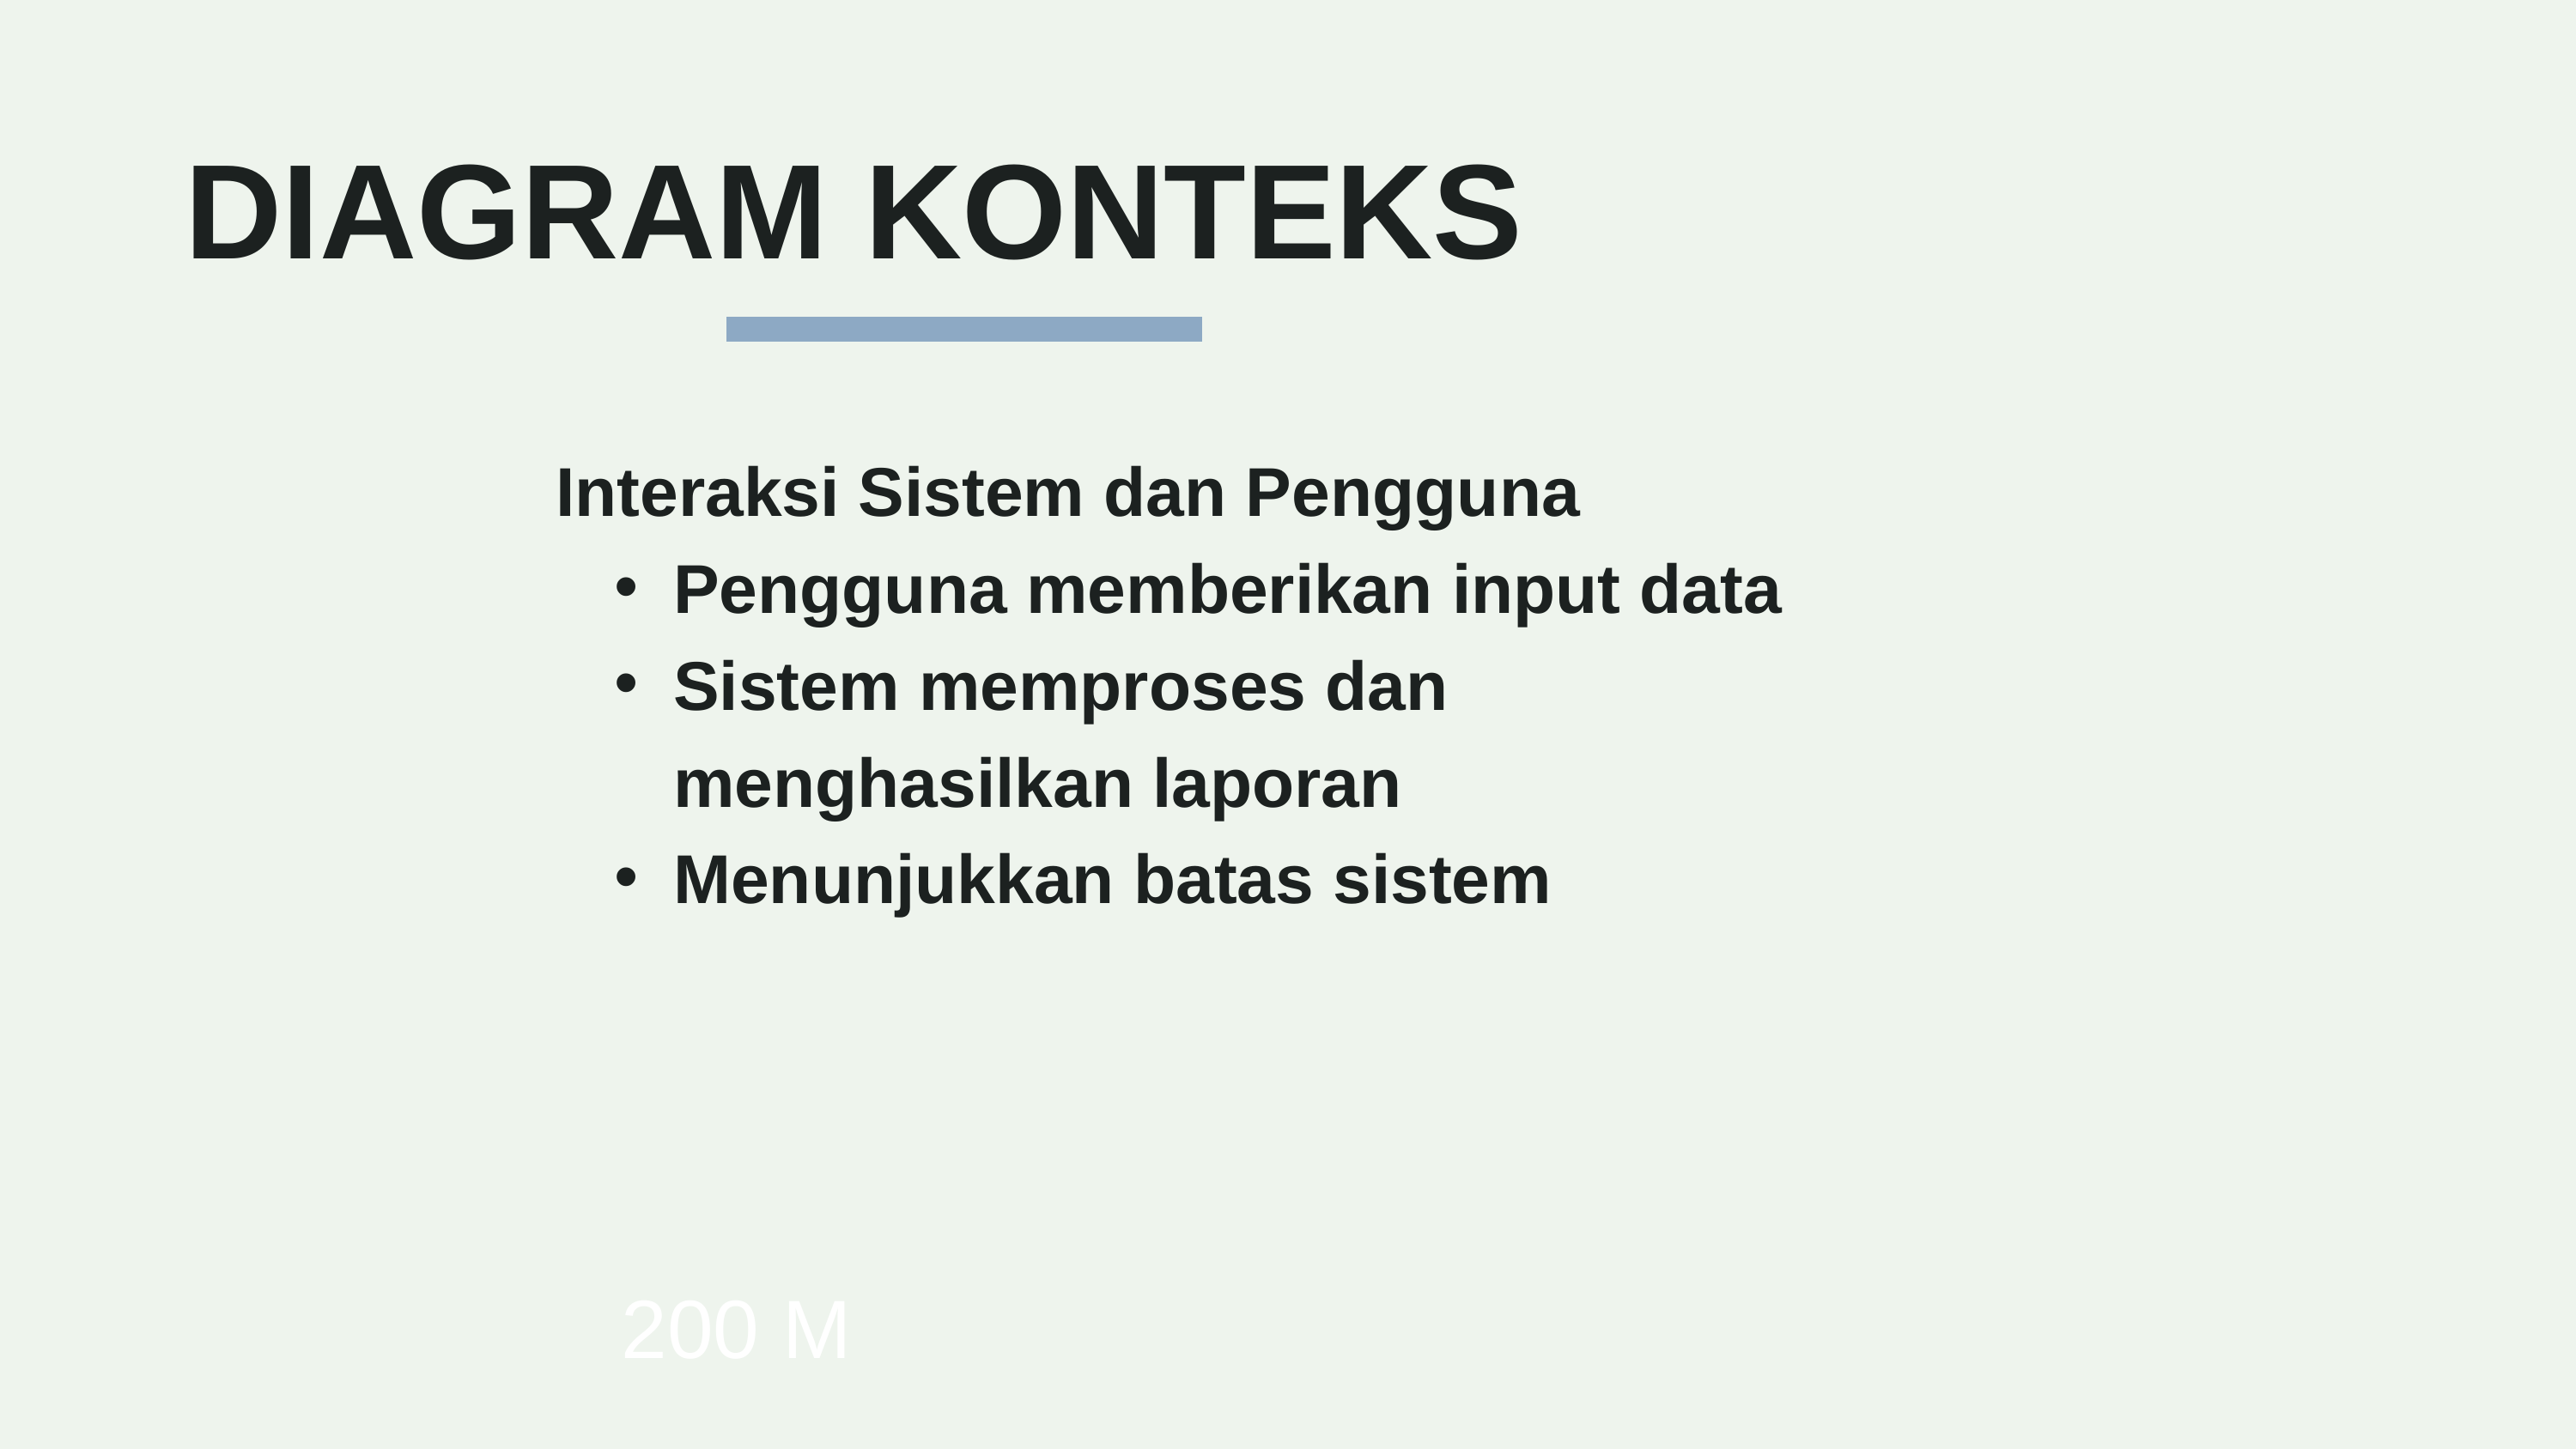

DIAGRAM KONTEKS

Interaksi Sistem dan Pengguna
Pengguna memberikan input data
Sistem memproses dan menghasilkan laporan
Menunjukkan batas sistem

200 M